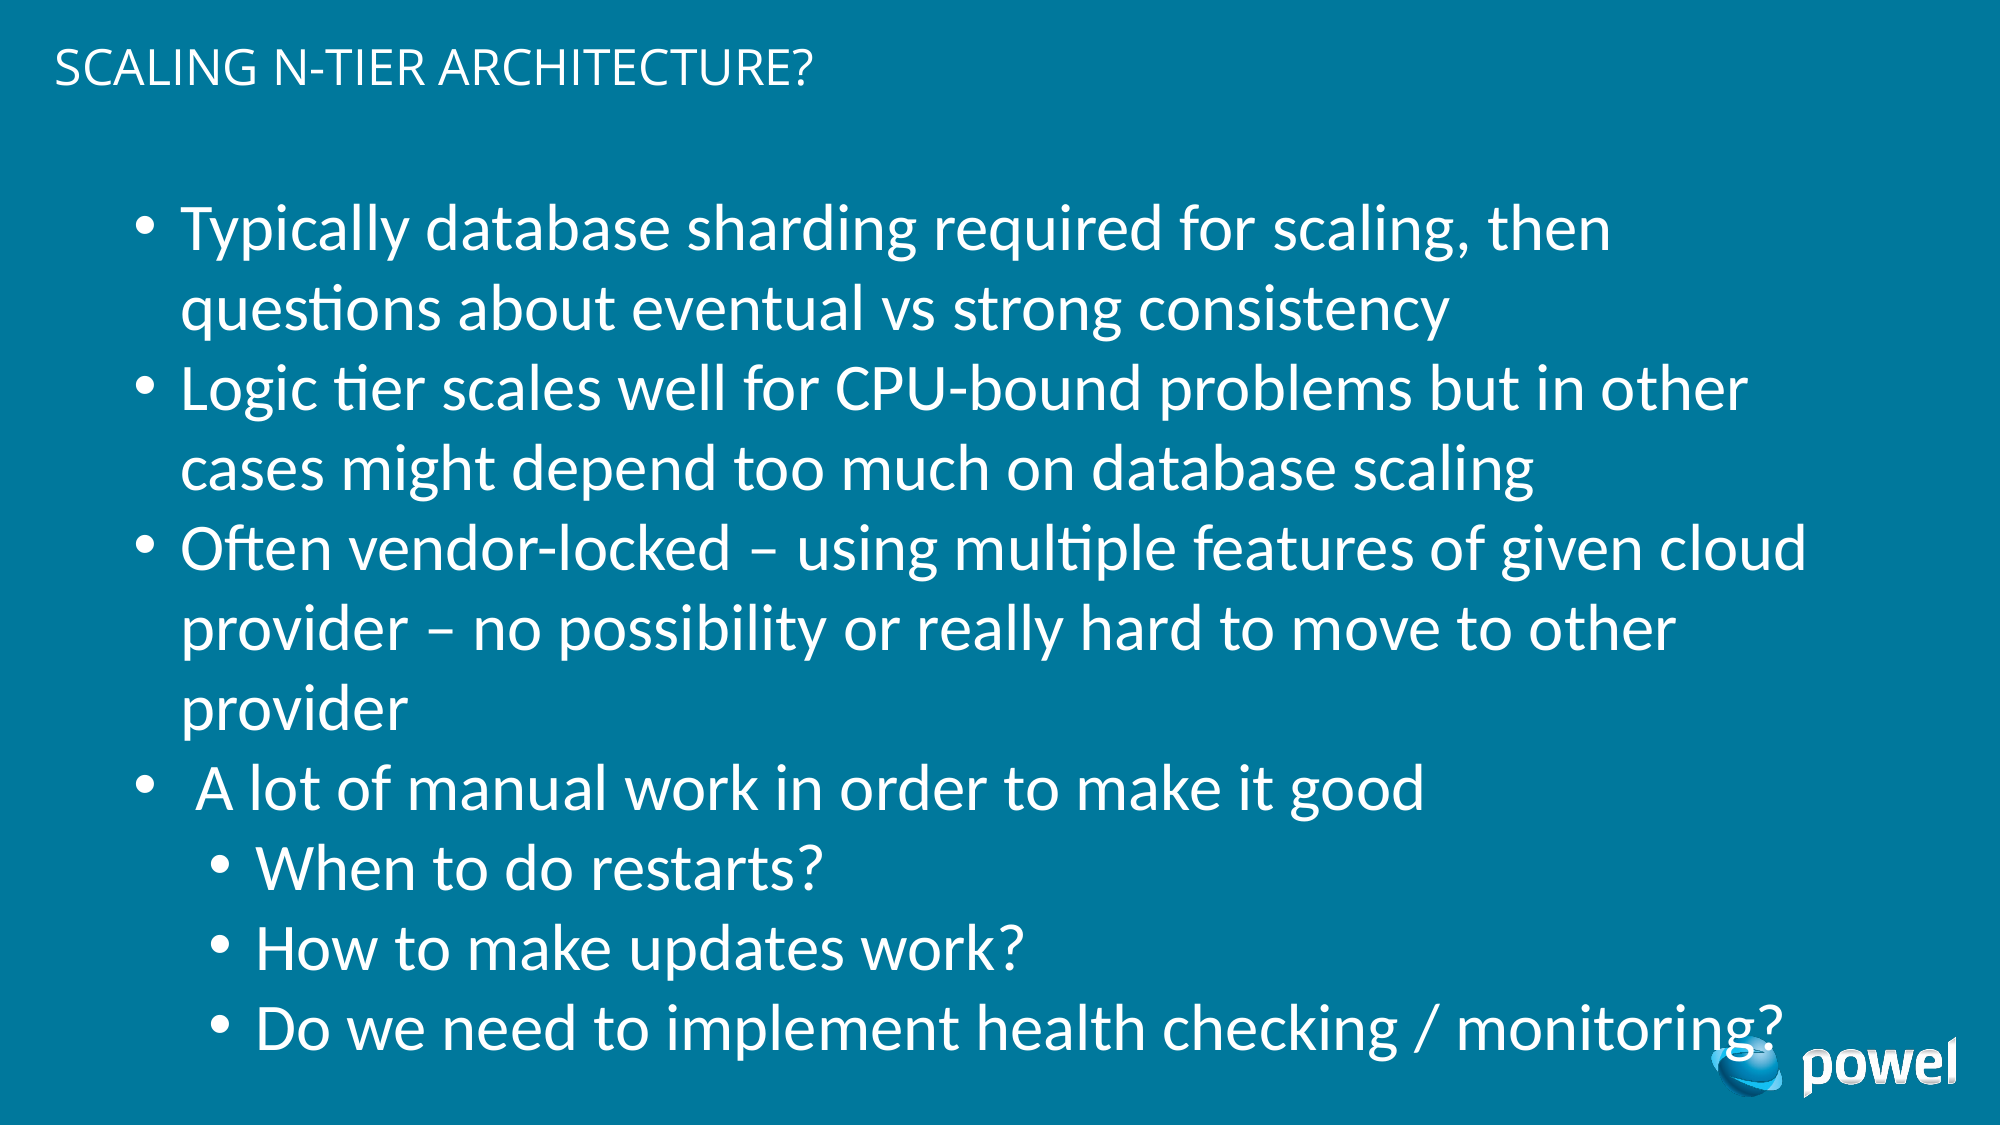

# Scaling N-TIER ARCHITECTURE?
Typically database sharding required for scaling, then questions about eventual vs strong consistency
Logic tier scales well for CPU-bound problems but in other cases might depend too much on database scaling
Often vendor-locked – using multiple features of given cloud provider – no possibility or really hard to move to other provider
 A lot of manual work in order to make it good
When to do restarts?
How to make updates work?
Do we need to implement health checking / monitoring?